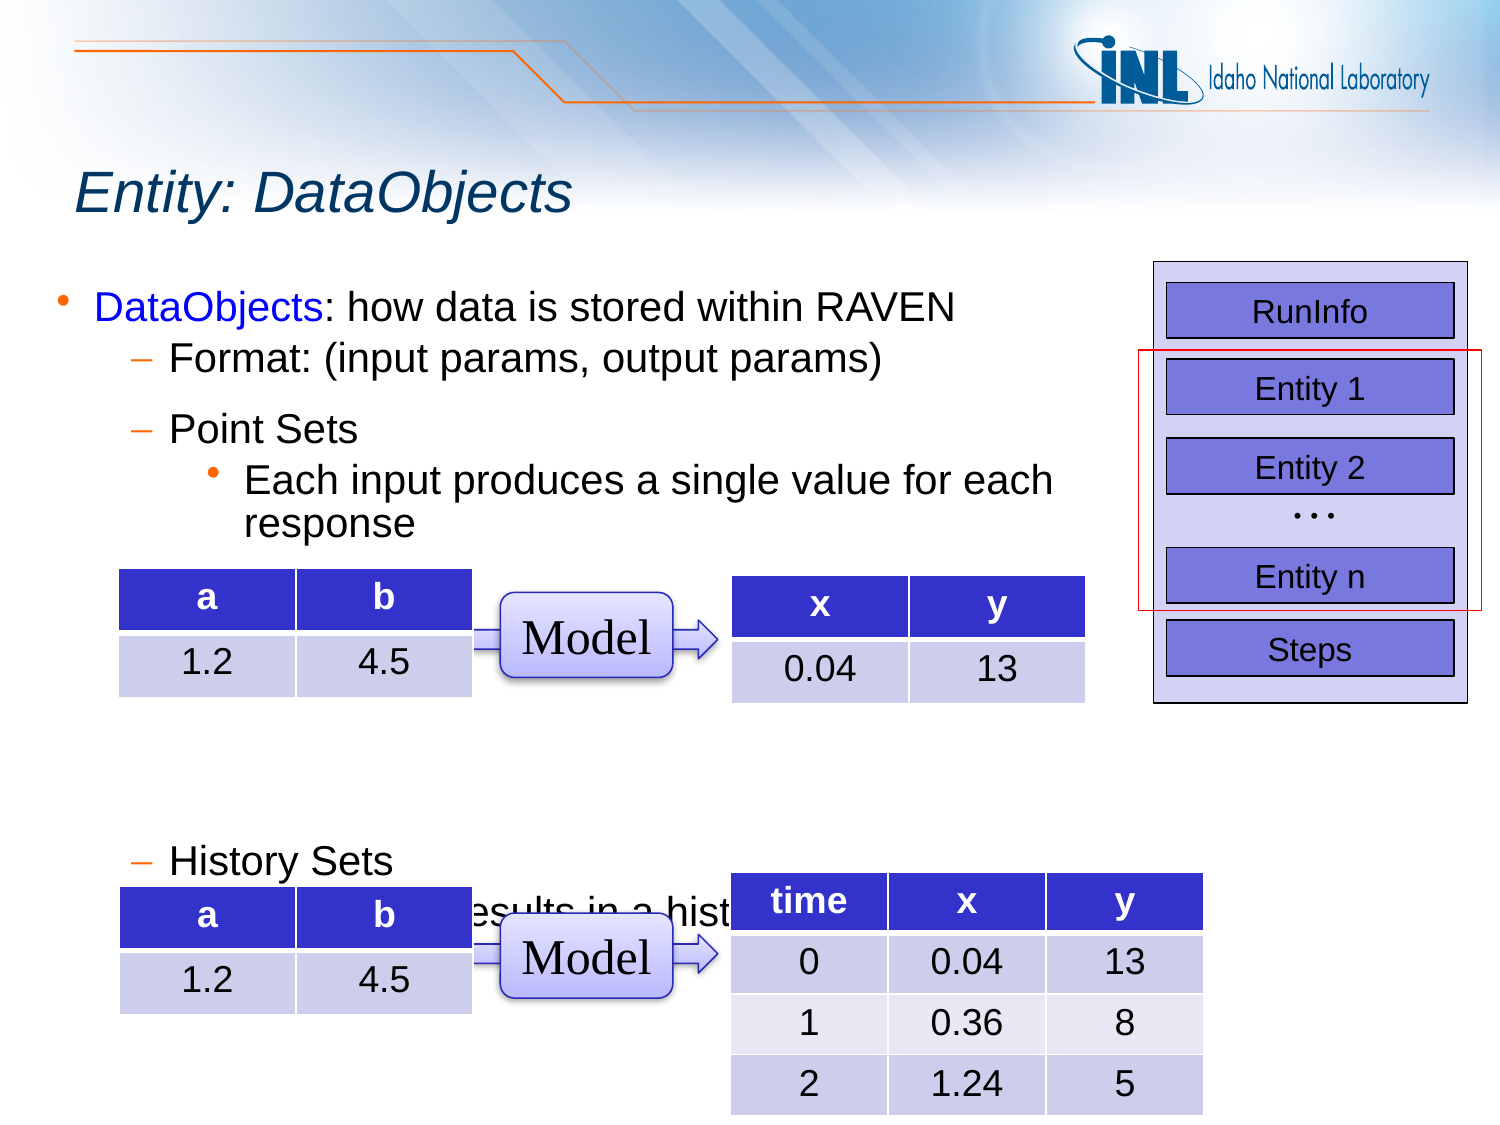

# Entity: DataObjects

DataObjects: how data is stored within RAVEN
Format: (input params, output params)

RunInfo

Entity 1
Point Sets
Each input produces a single value for each response

History Sets
Each input results in a history of values

Entity 2
…
Entity n
| a | b |
| --- | --- |
| 1.2 | 4.5 |
| x | y |
| --- | --- |
| 0.04 | 13 |
Model

Steps
| time | x | y |
| --- | --- | --- |
| 0 | 0.04 | 13 |
| 1 | 0.36 | 8 |
| 2 | 1.24 | 5 |
| a | b |
| --- | --- |
| 1.2 | 4.5 |
Model